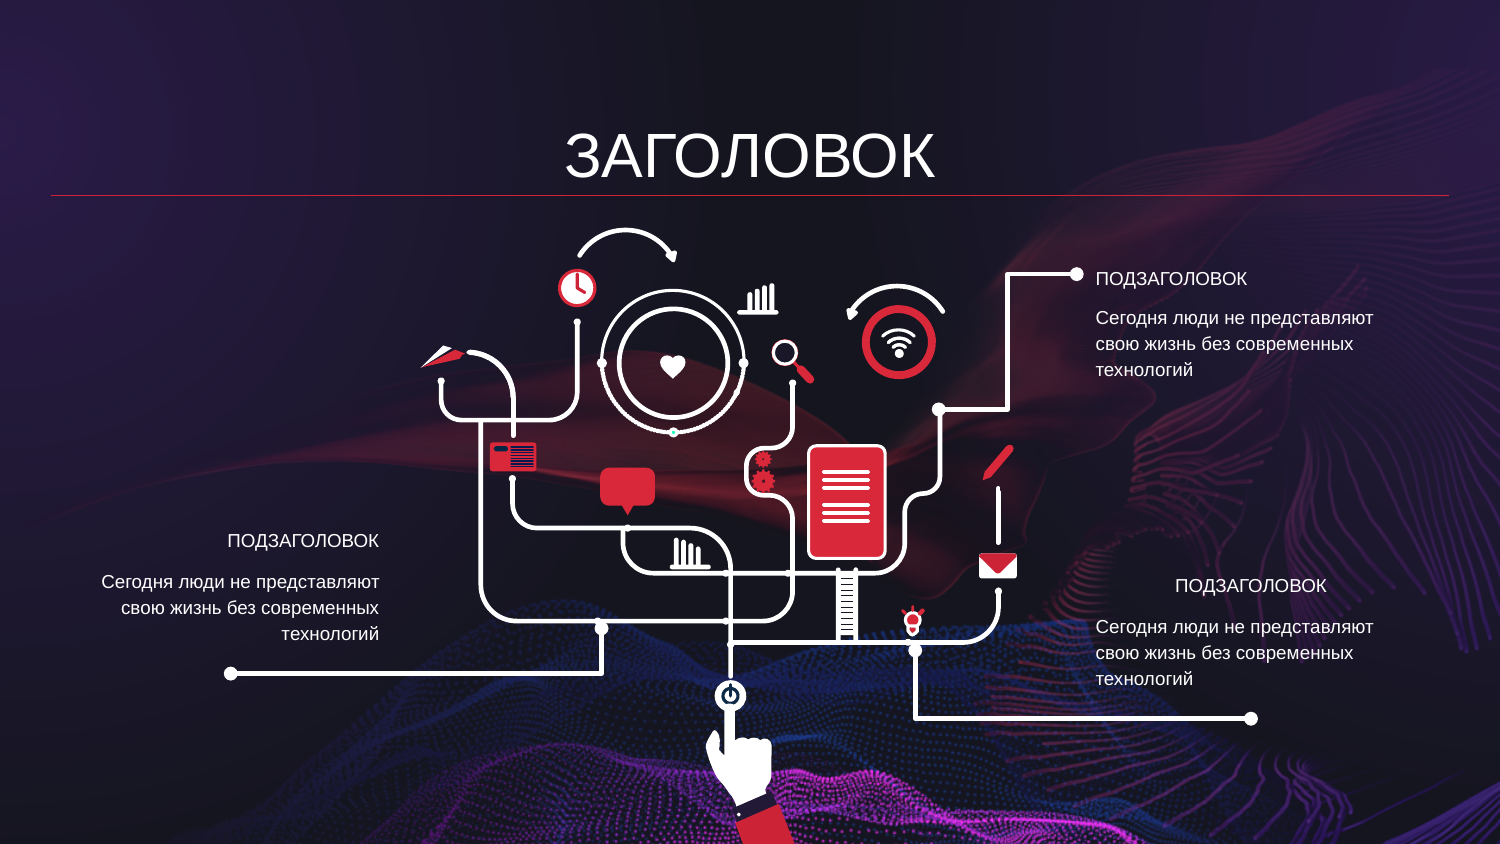

# ЗАГОЛОВОК

ПОДЗАГОЛОВОК

Сегодня люди не представляют свою жизнь без современных технологий

ПОДЗАГОЛОВОК

Сегодня люди не представляют свою жизнь без современных технологий

ПОДЗАГОЛОВОК

Сегодня люди не представляют свою жизнь без современных технологий